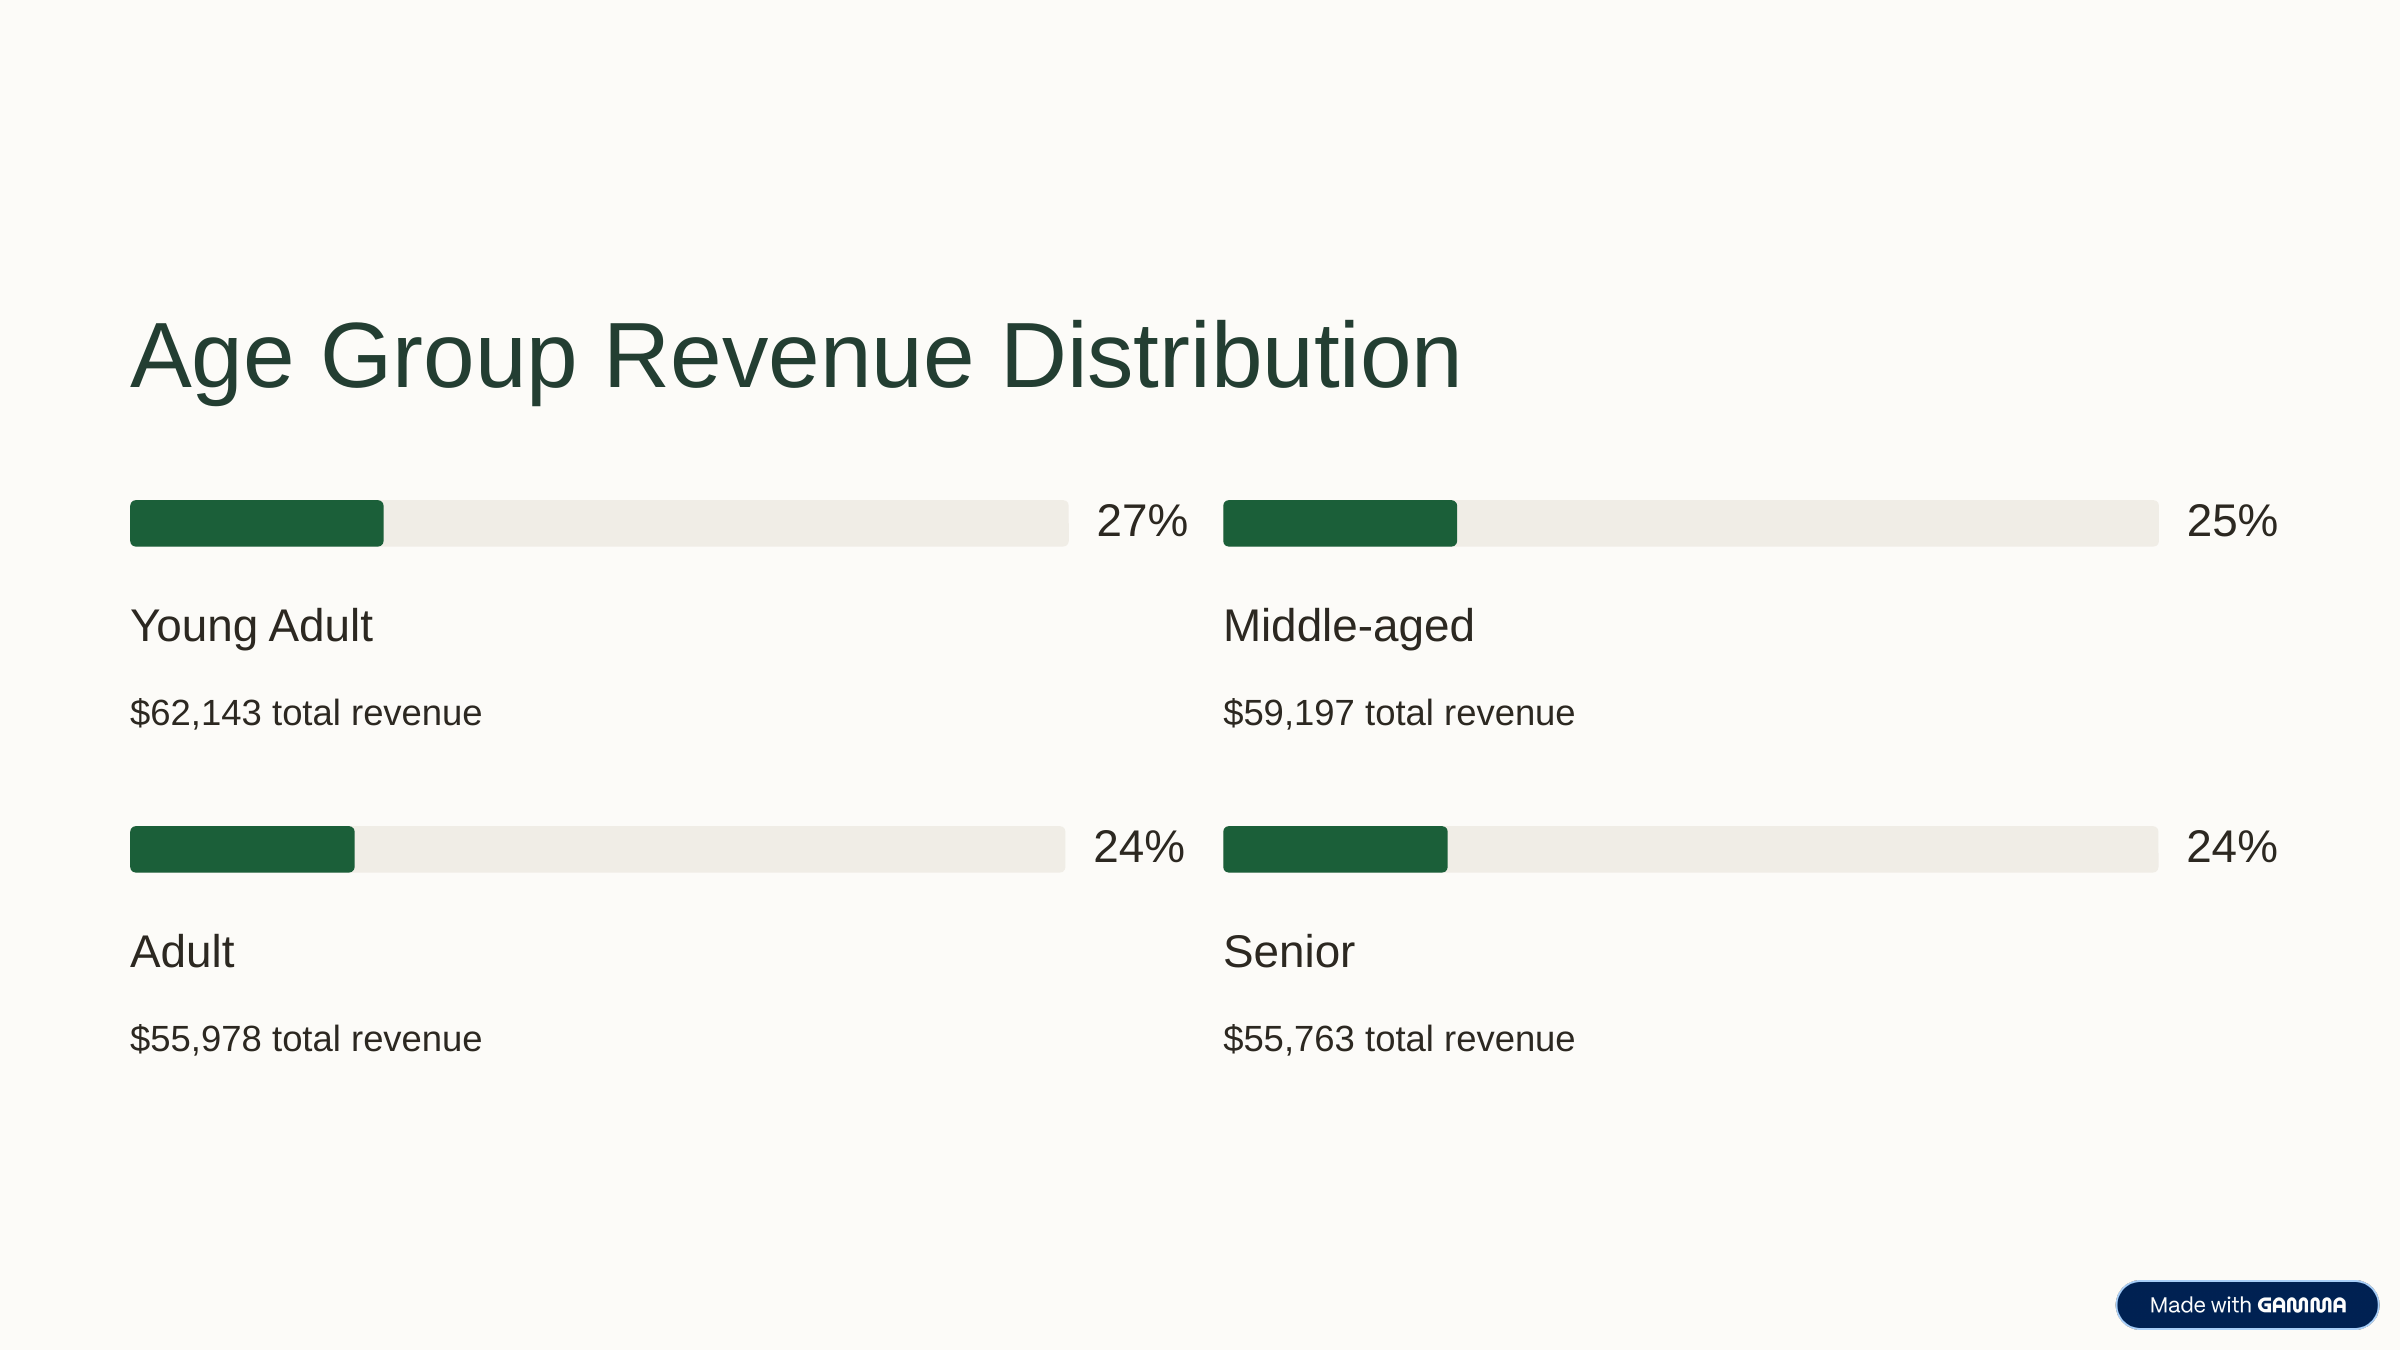

Age Group Revenue Distribution

27%

25%
Young Adult
Middle-aged
$62,143 total revenue
$59,197 total revenue

24%

24%
Adult
Senior
$55,978 total revenue
$55,763 total revenue